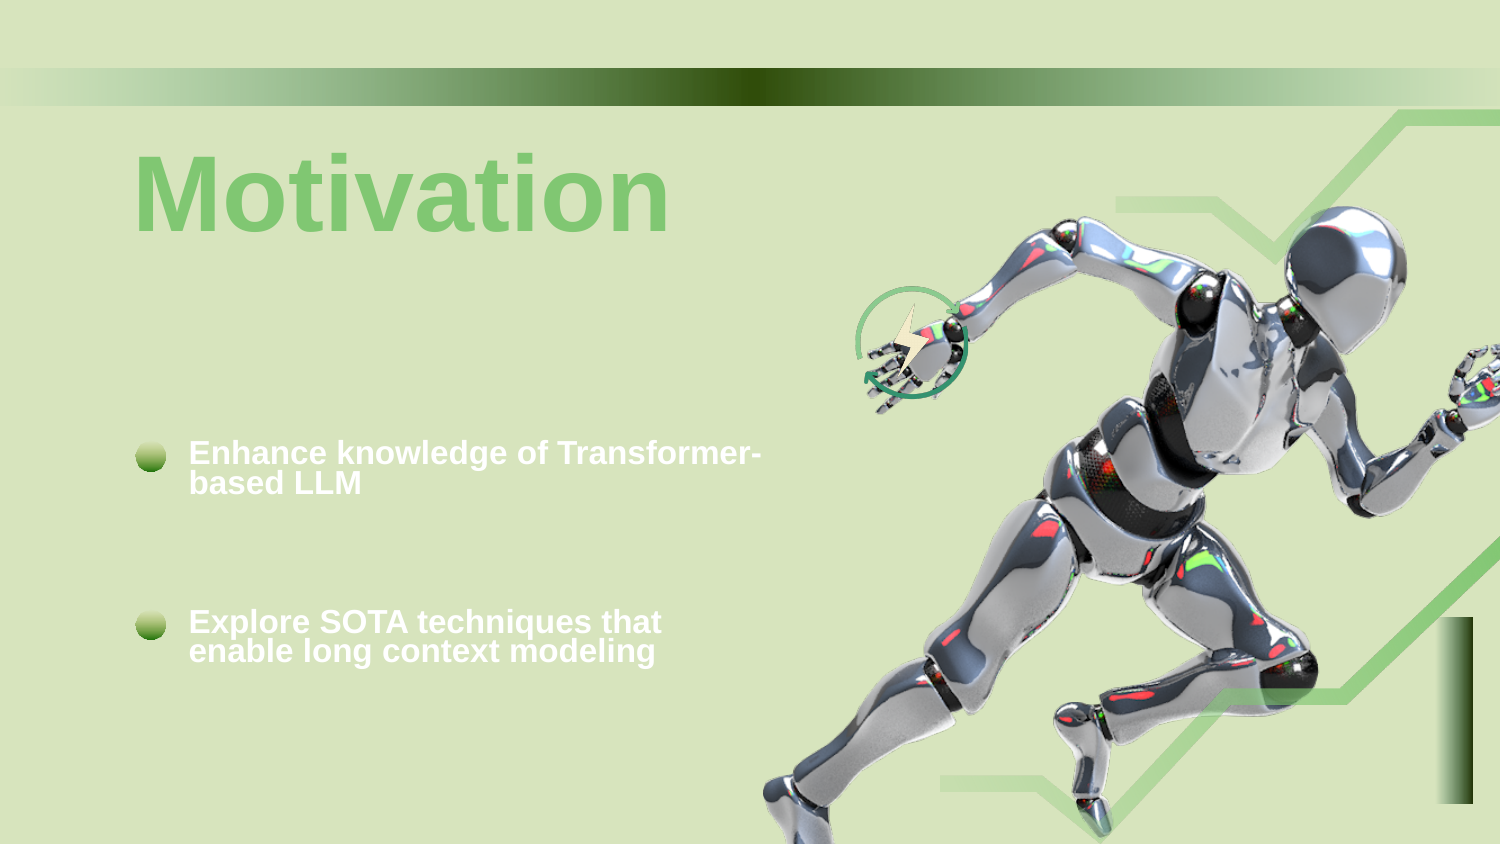

Motivation

Enhance knowledge of Transformer-based LLM

Explore SOTA techniques that enable long context modeling